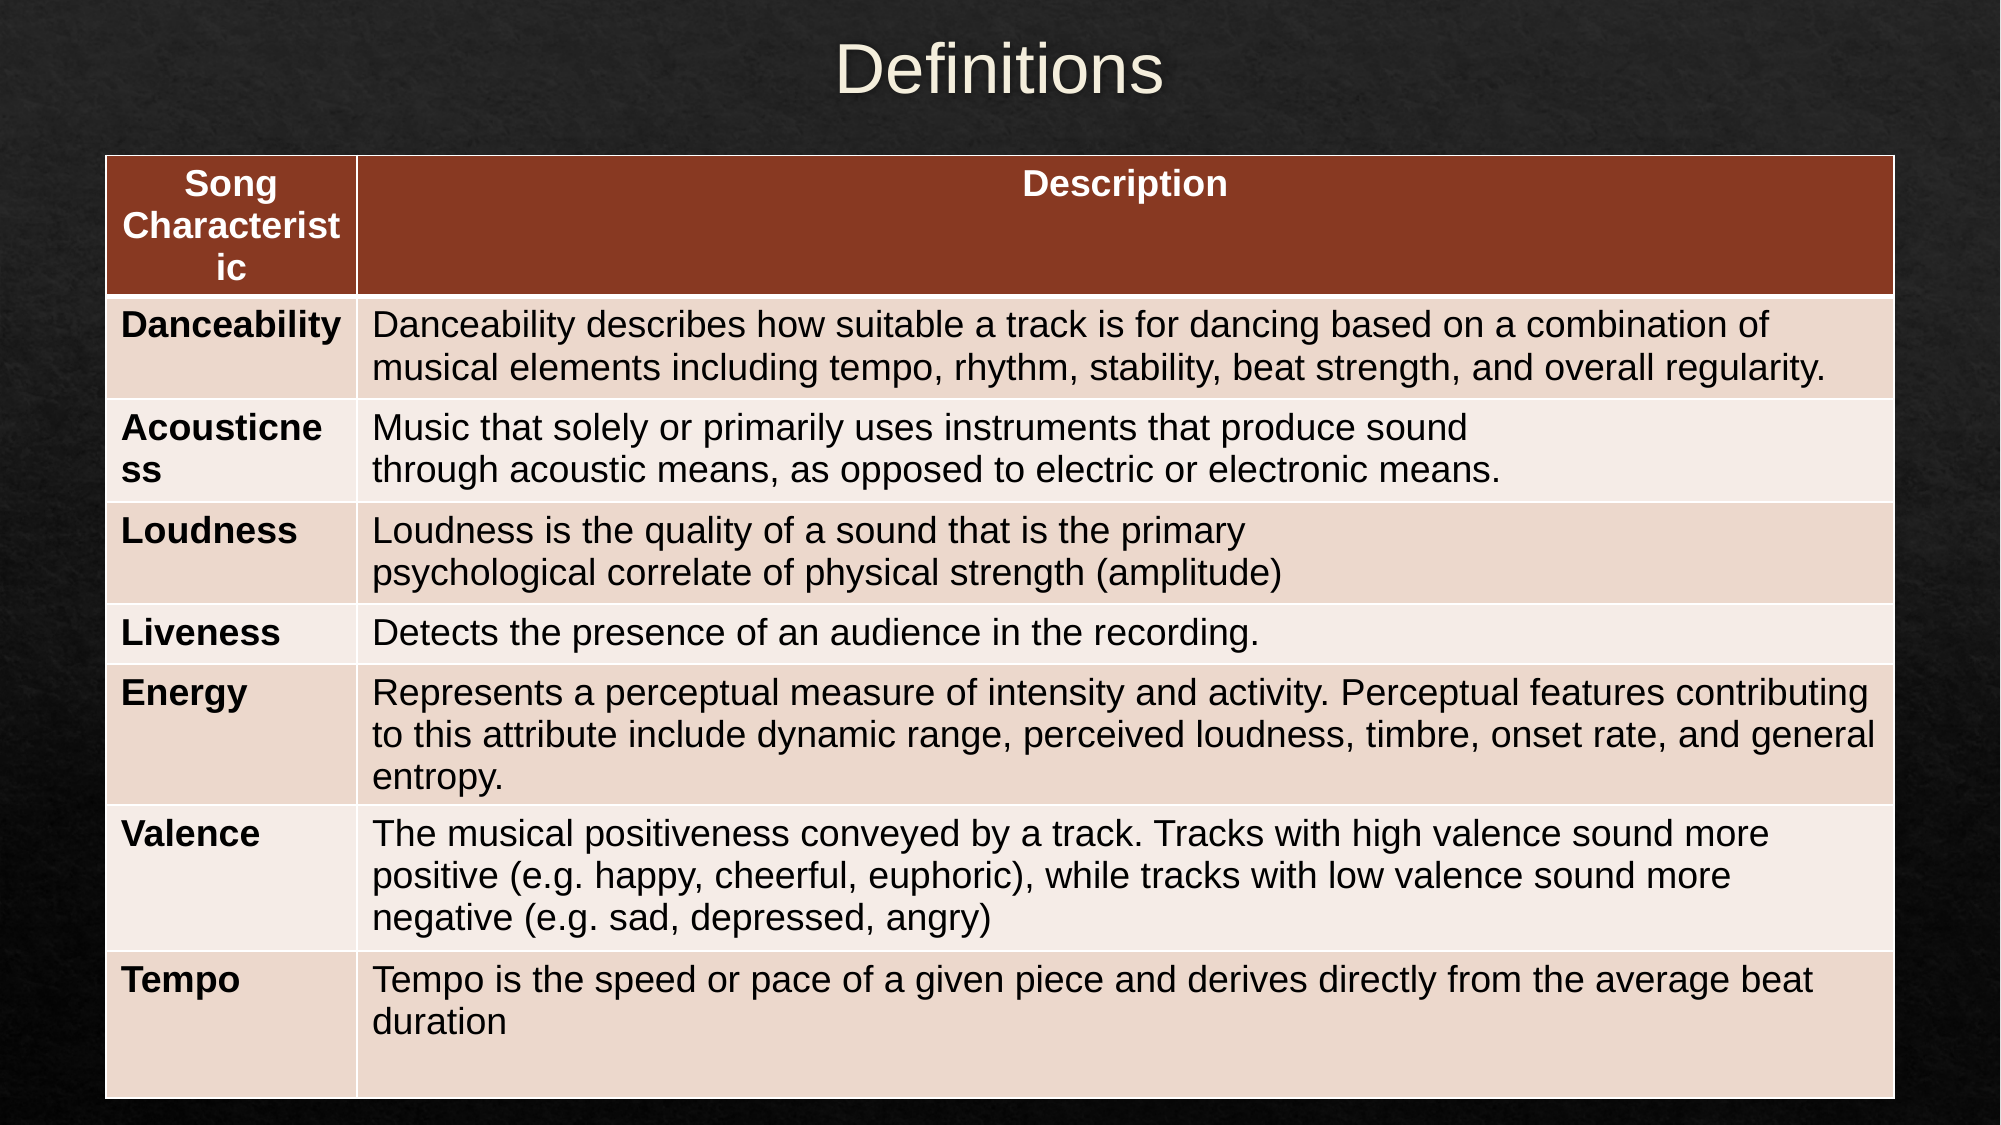

# Definitions
| Song Characteristic | Description |
| --- | --- |
| Danceability | Danceability describes how suitable a track is for dancing based on a combination of musical elements including tempo, rhythm, stability, beat strength, and overall regularity. |
| Acousticness | Music that solely or primarily uses instruments that produce sound through acoustic means, as opposed to electric or electronic means. |
| Loudness | Loudness is the quality of a sound that is the primary psychological correlate of physical strength (amplitude) |
| Liveness | Detects the presence of an audience in the recording. |
| Energy | Represents a perceptual measure of intensity and activity. Perceptual features contributing to this attribute include dynamic range, perceived loudness, timbre, onset rate, and general entropy. |
| Valence | The musical positiveness conveyed by a track. Tracks with high valence sound more positive (e.g. happy, cheerful, euphoric), while tracks with low valence sound more negative (e.g. sad, depressed, angry) |
| Tempo | Tempo is the speed or pace of a given piece and derives directly from the average beat duration |